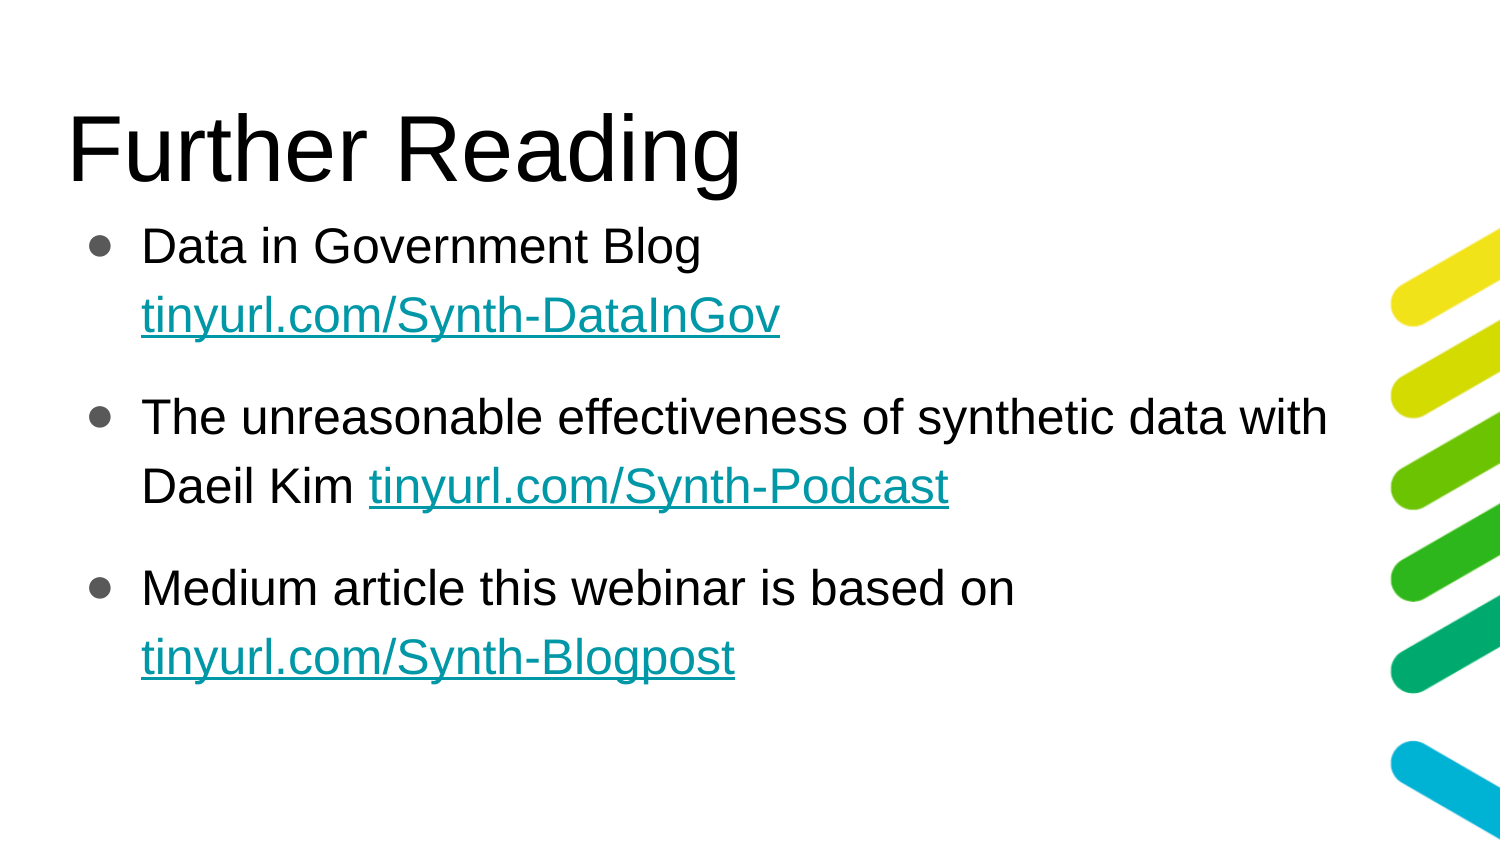

# Further Reading
Data in Government Blog                                            tinyurl.com/Synth-DataInGov
The unreasonable effectiveness of synthetic data with Daeil Kim tinyurl.com/Synth-Podcast
Medium article this webinar is based on                   tinyurl.com/Synth-Blogpost